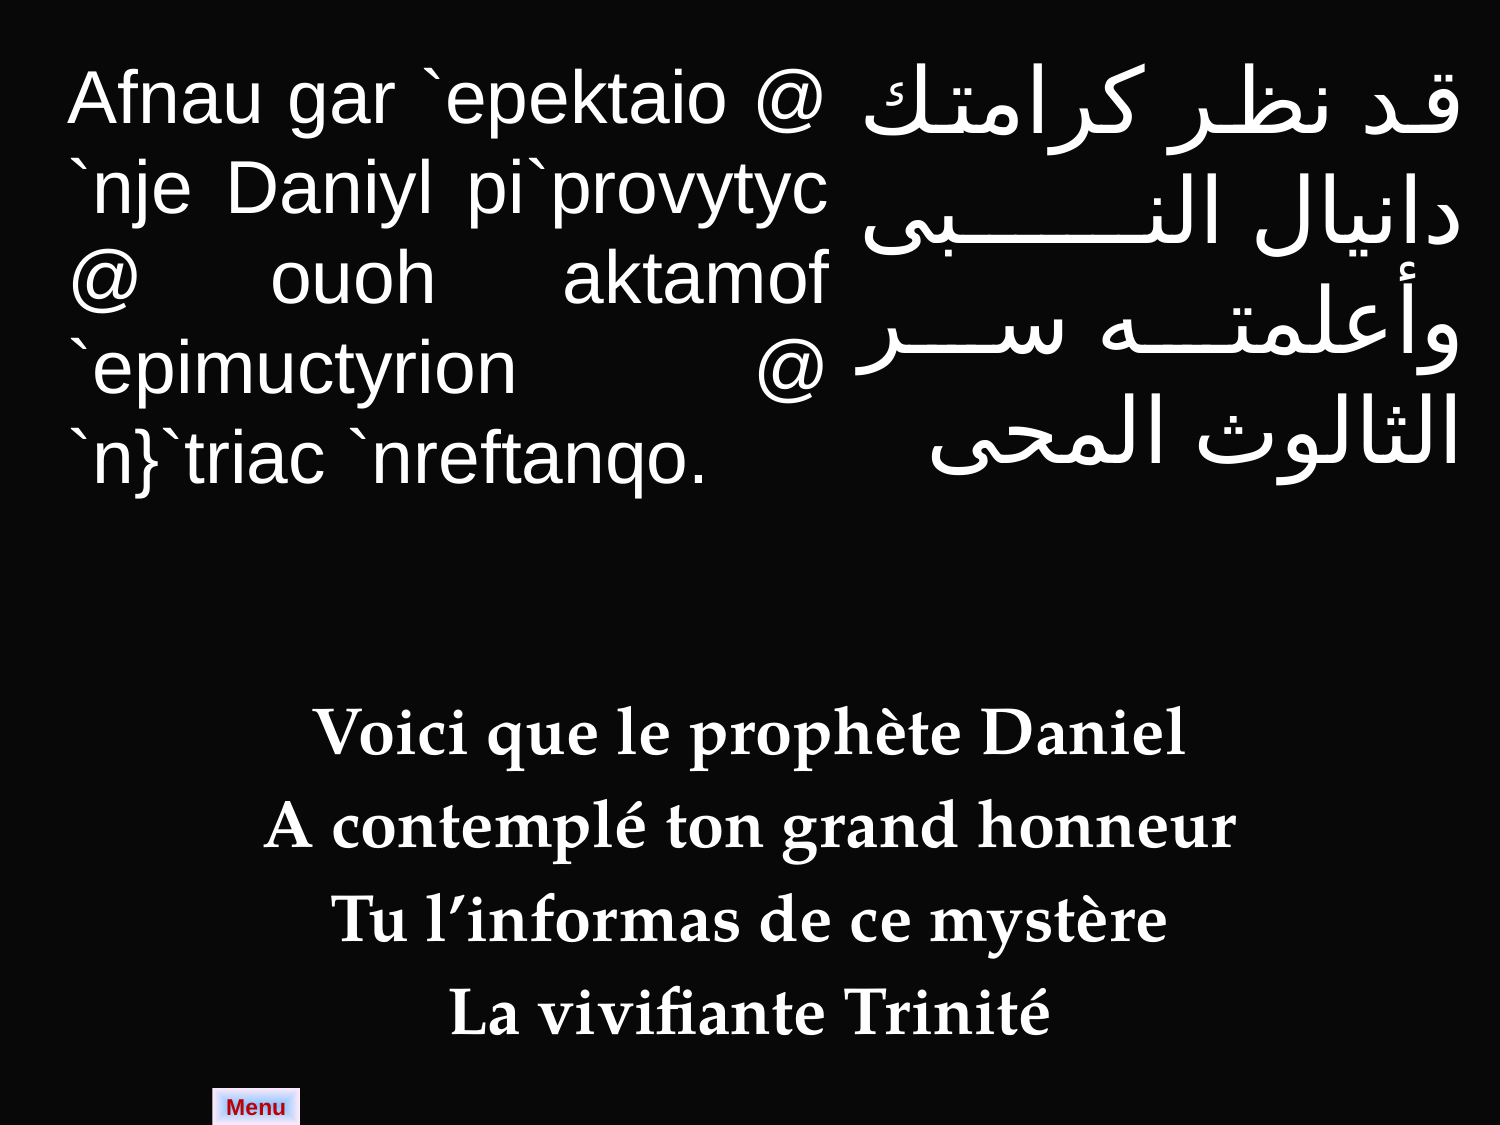

قد نظر كرامتك دانيال النبى وأعلمته سر الثالوث المحى
Afnau gar `epektaio @ `nje Daniyl pi`provytyc @ ouoh aktamof `epimuctyrion @ `n}`triac `nreftanqo.
Voici que le prophète Daniel
A contemplé ton grand honneur
Tu l’informas de ce mystère
La vivifiante Trinité
Menu